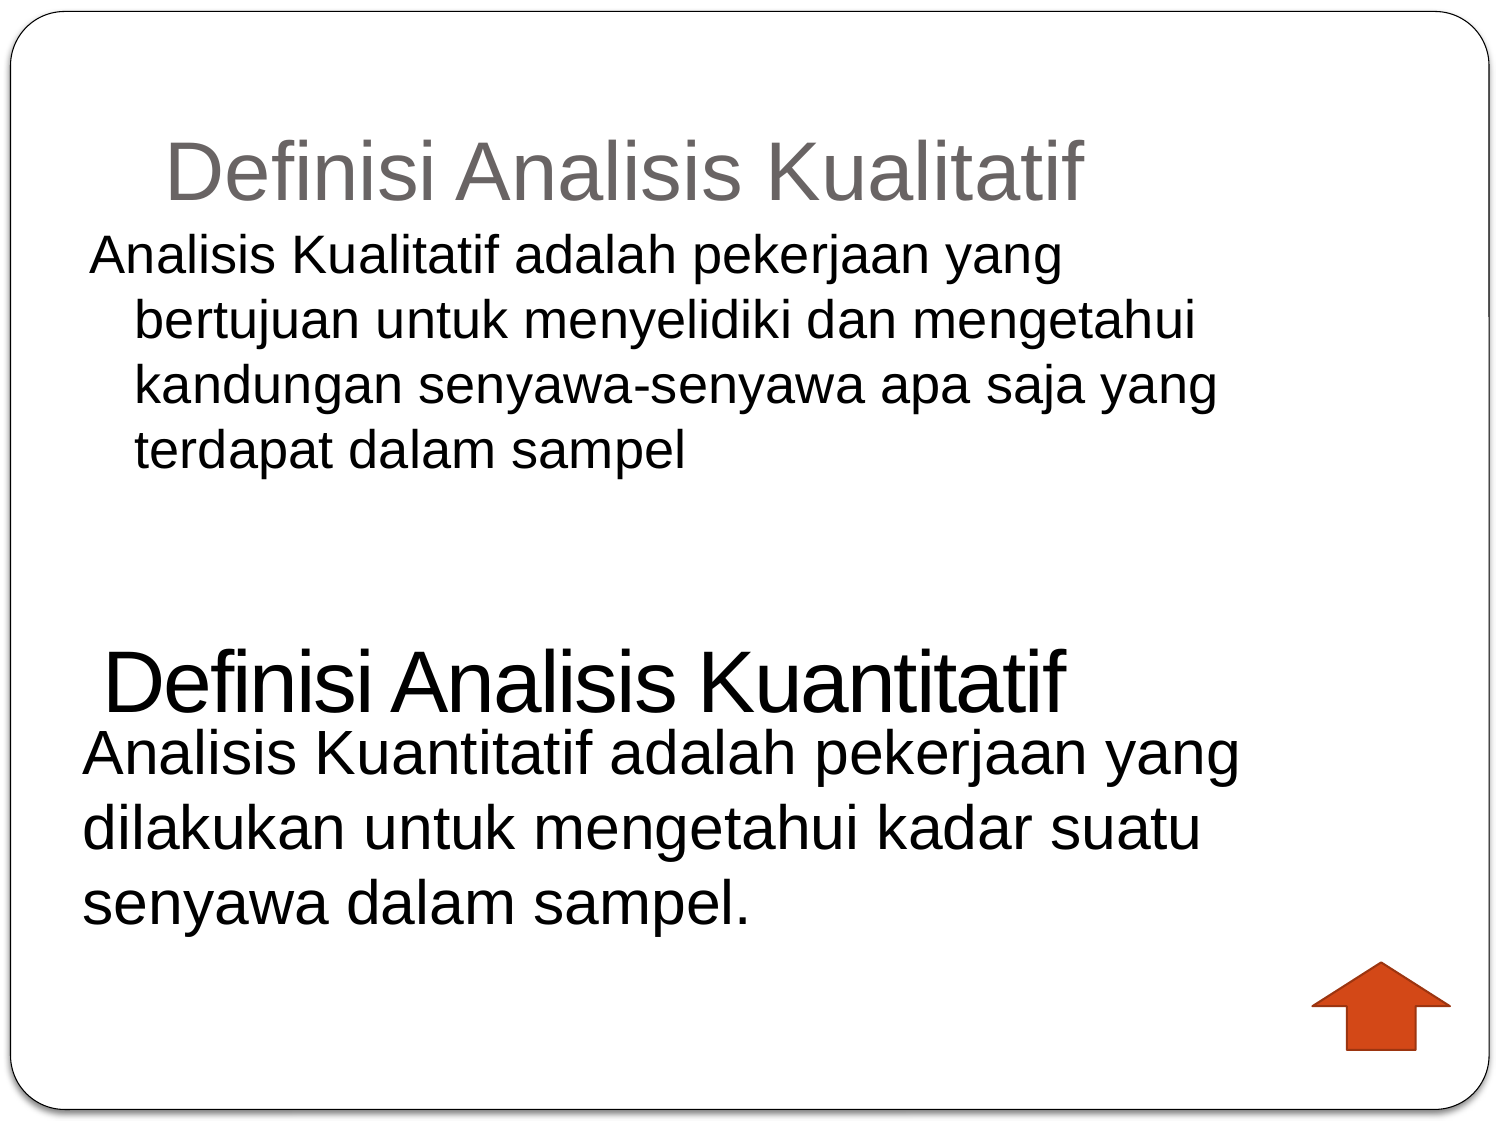

# Definisi Analisis Kualitatif
Analisis Kualitatif adalah pekerjaan yang bertujuan untuk menyelidiki dan mengetahui kandungan senyawa-senyawa apa saja yang terdapat dalam sampel
Definisi Analisis Kuantitatif
Analisis Kuantitatif adalah pekerjaan yang dilakukan untuk mengetahui kadar suatu senyawa dalam sampel.